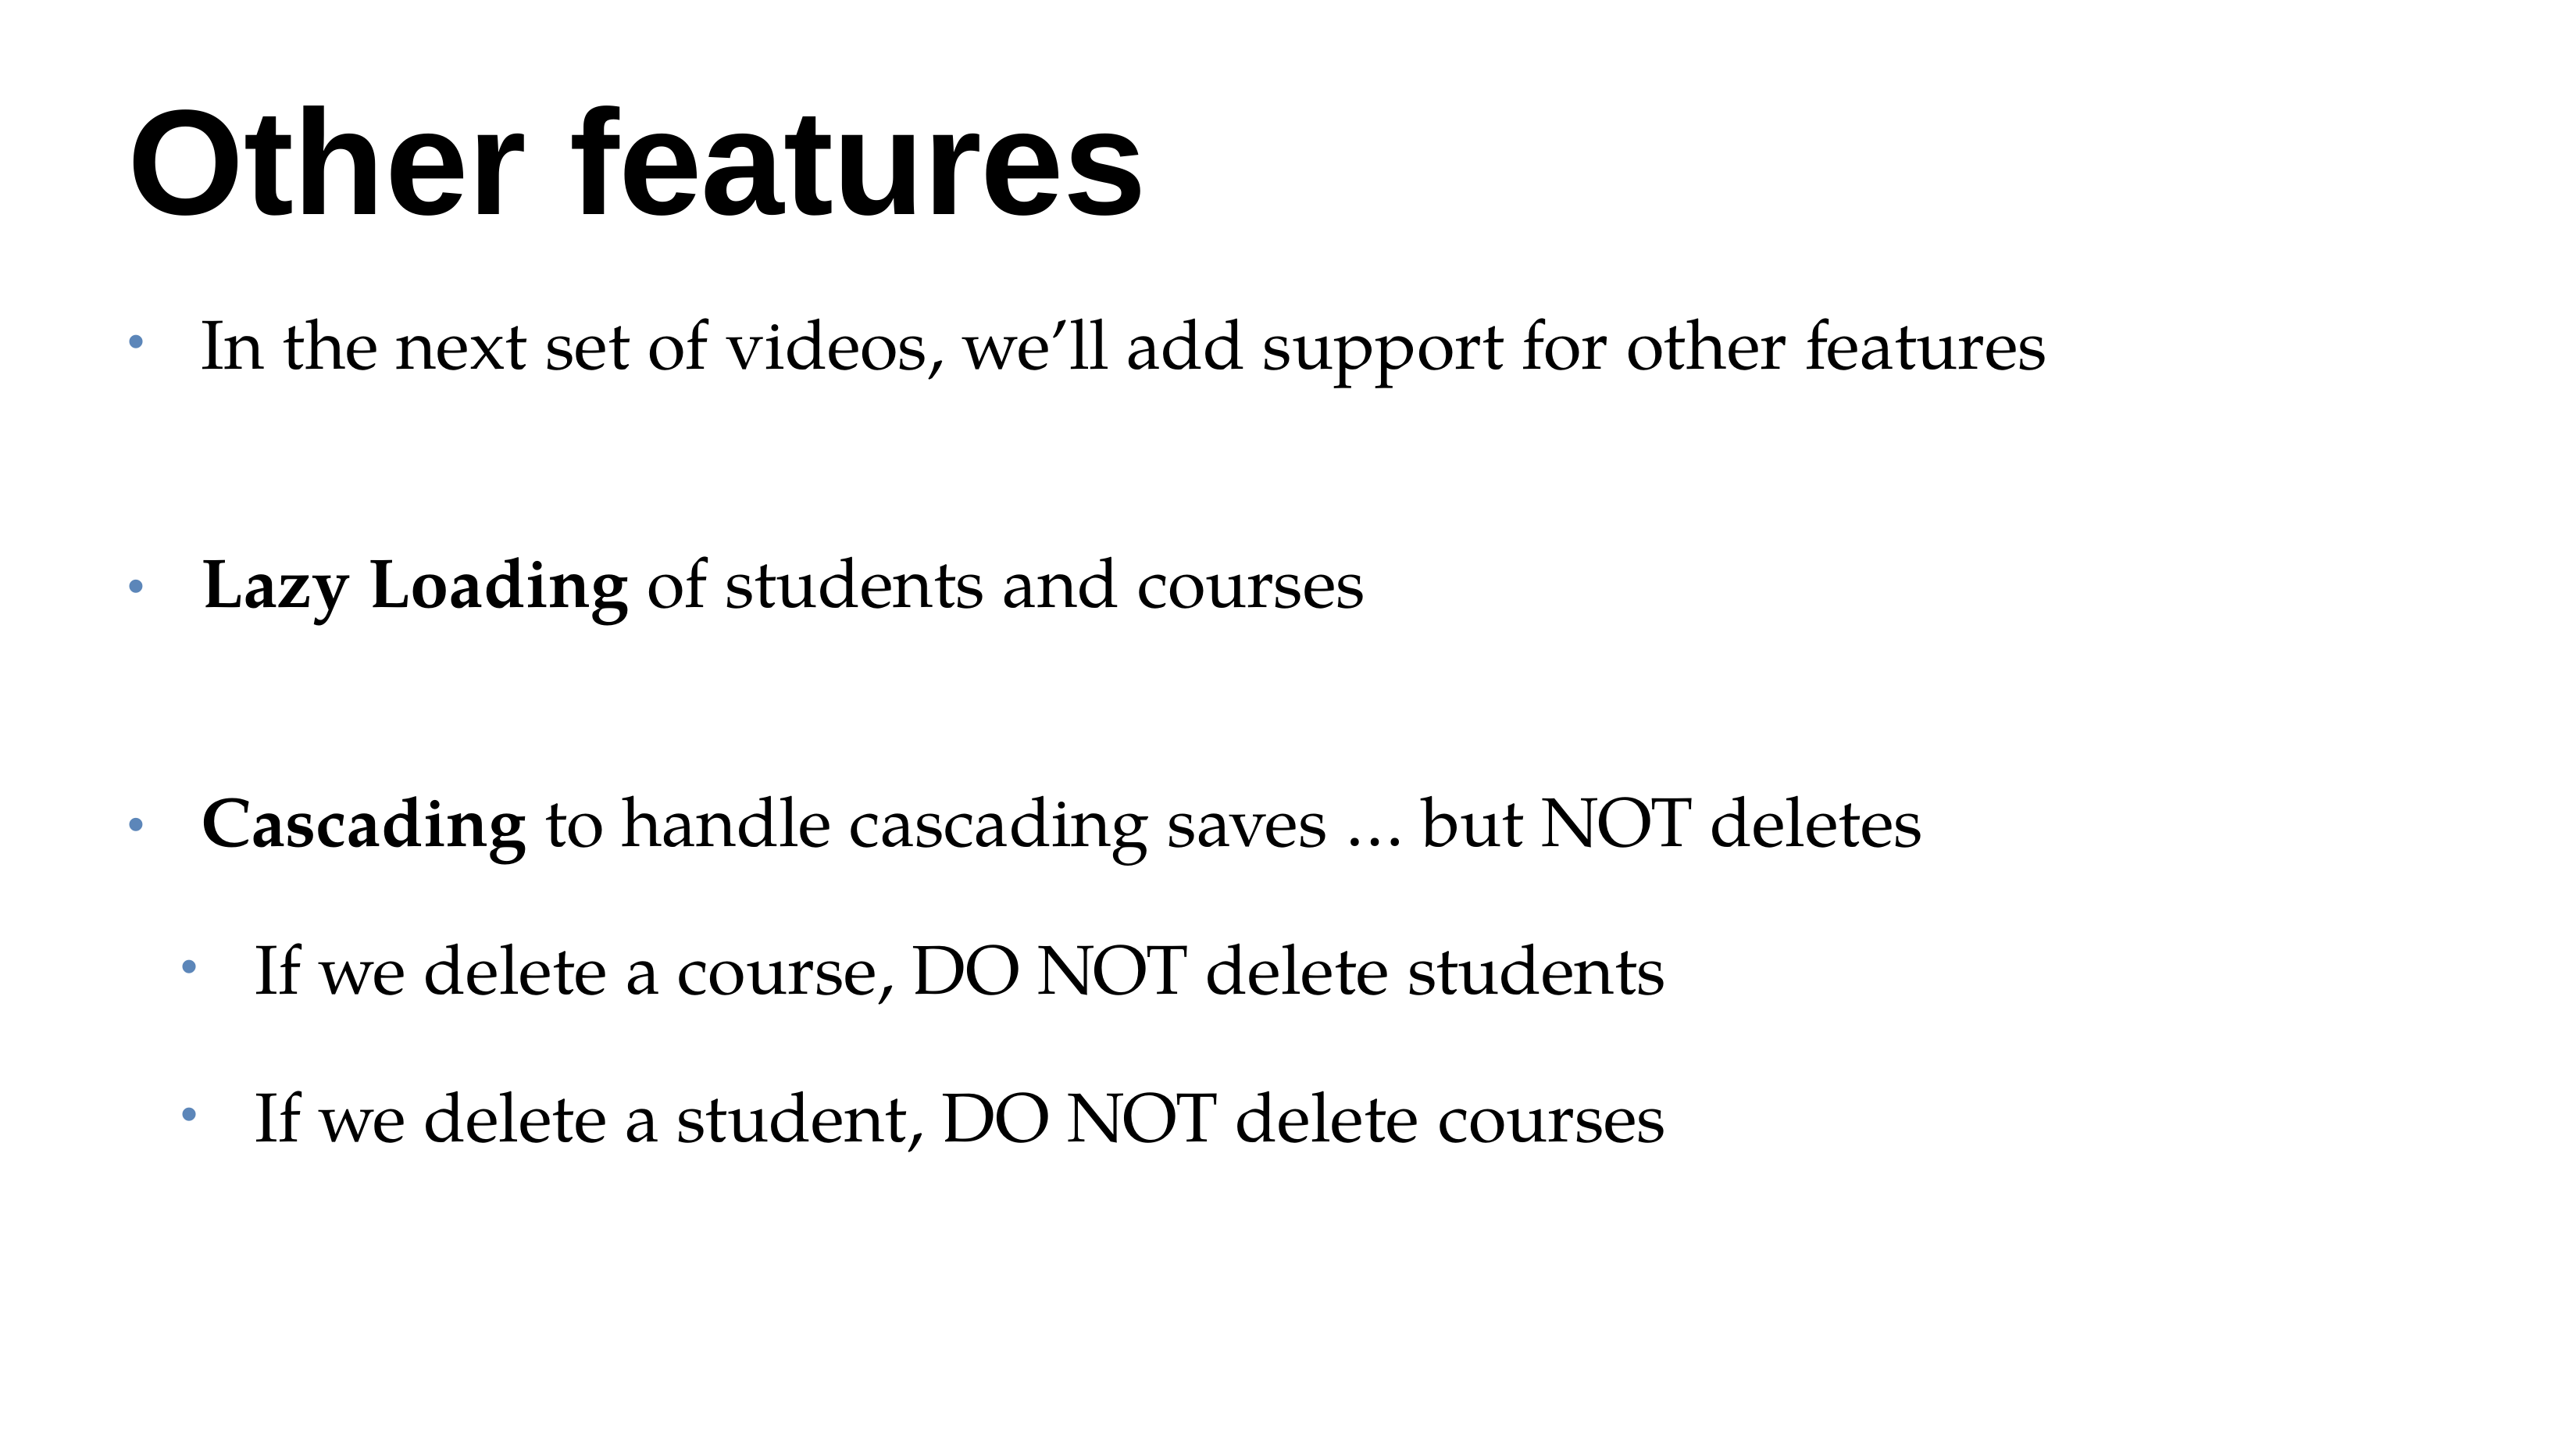

# Other features
In the next set of videos, we’ll add support for other features
Lazy Loading of students and courses
•
Cascading to handle cascading saves … but NOT deletes
If we delete a course, DO NOT delete students
If we delete a student, DO NOT delete courses
•